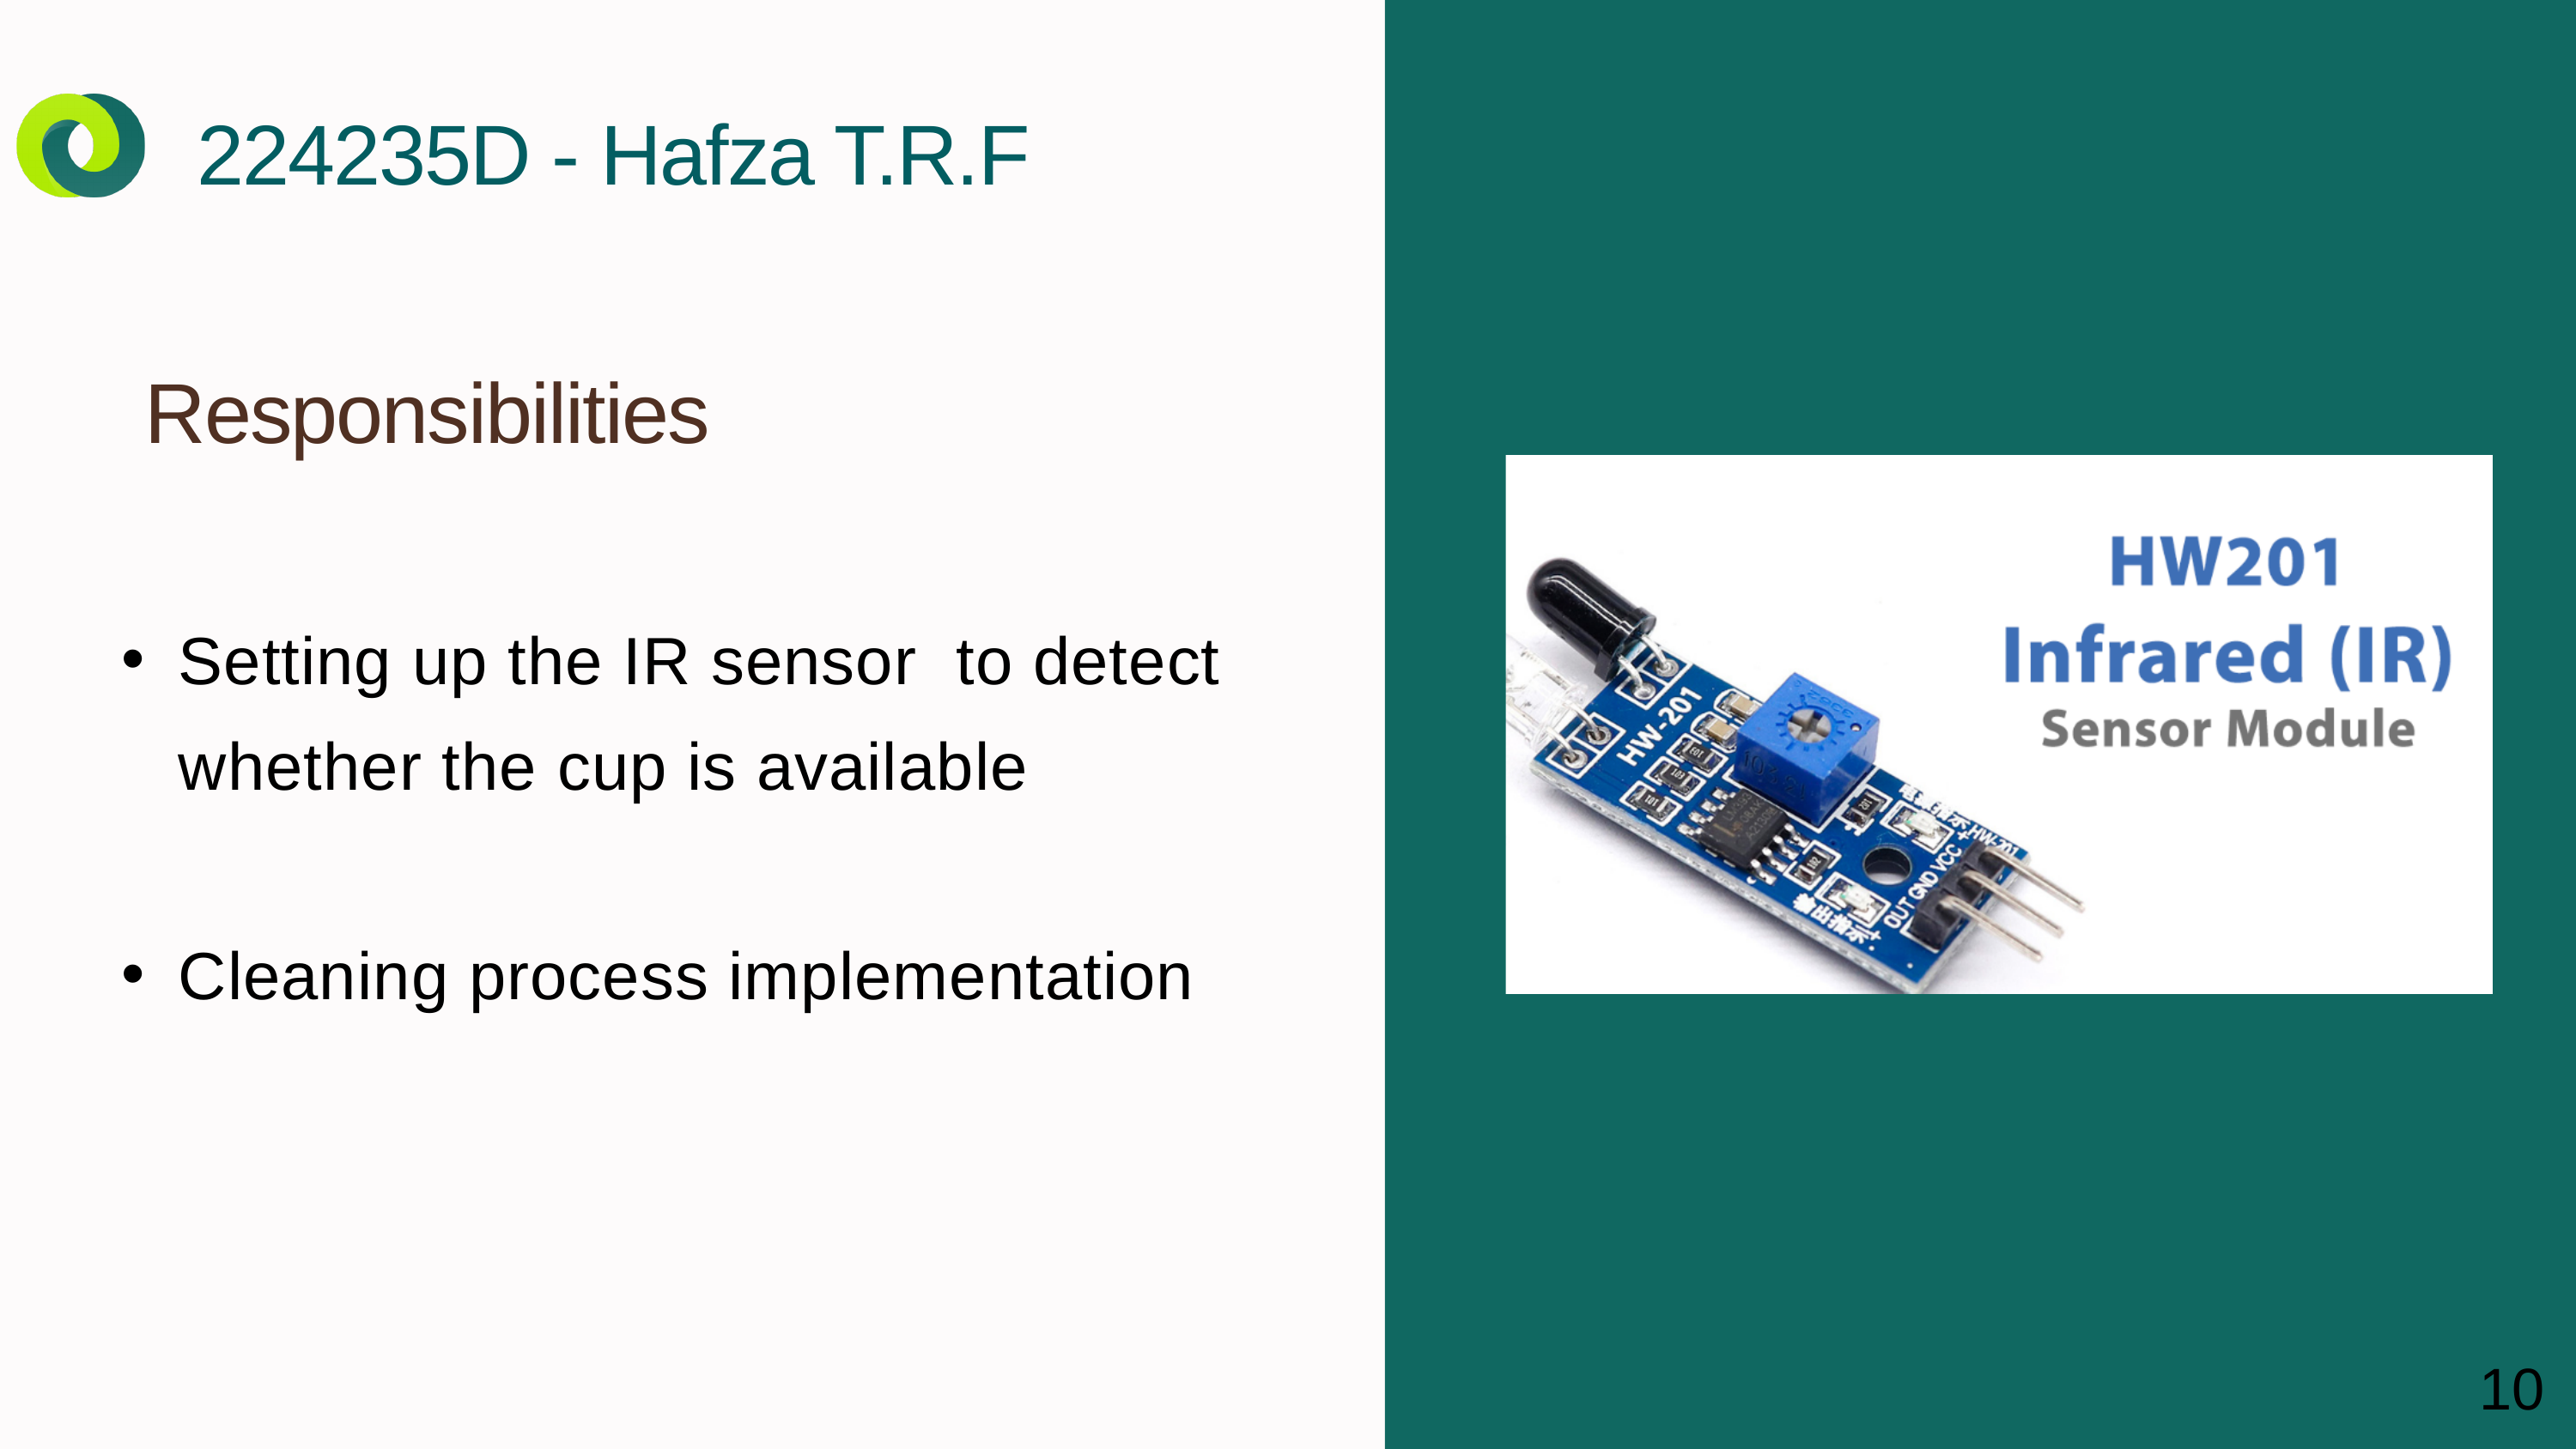

224235D - Hafza T.R.F

Responsibilities

Setting up the IR sensor  to detect whether the cup is available

Cleaning process implementation
10